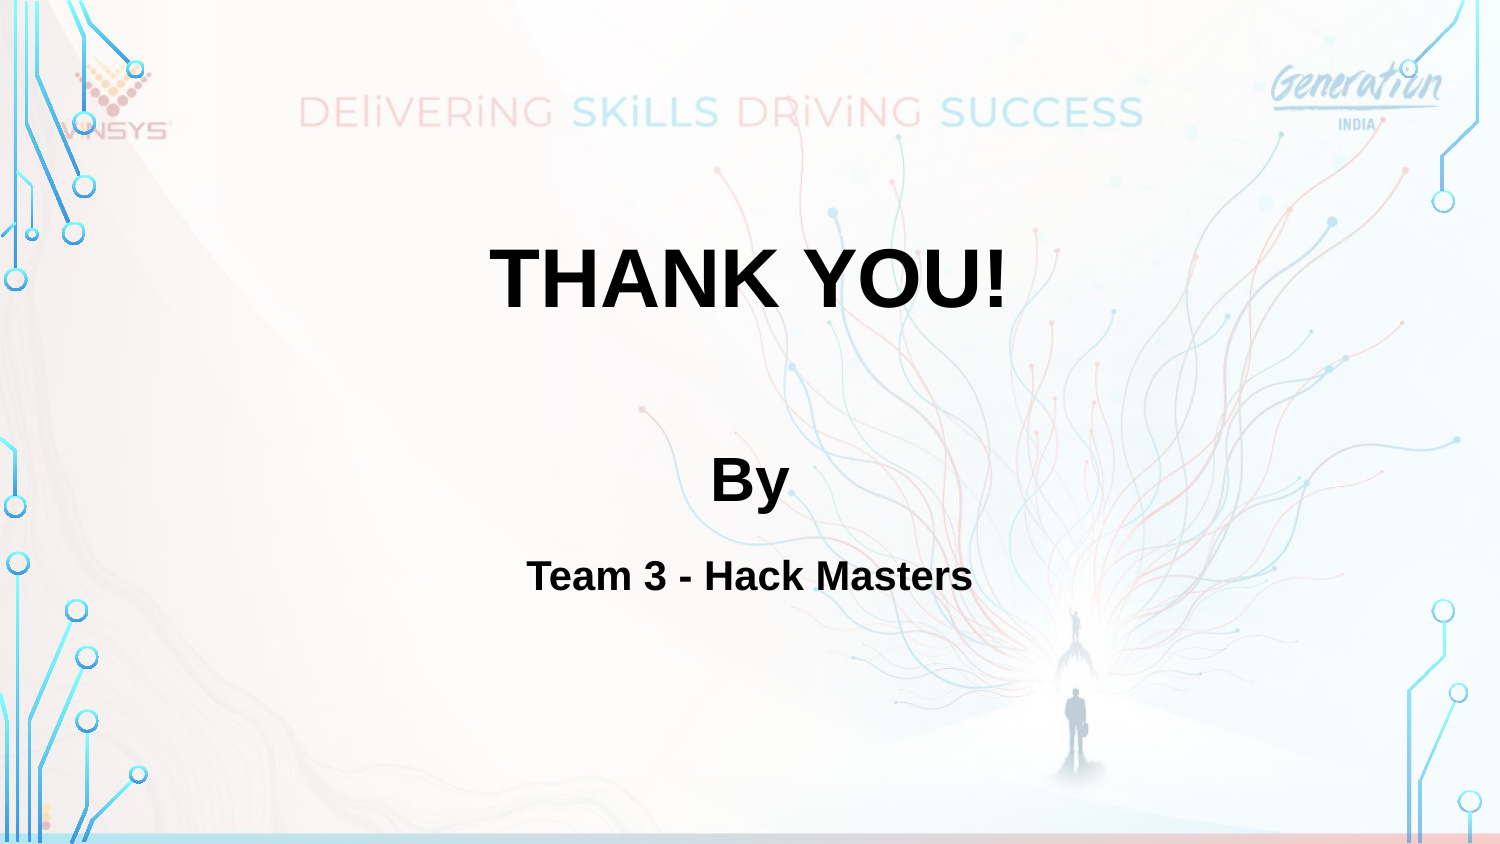

THANK YOU!
By
Team 3 - Hack Masters